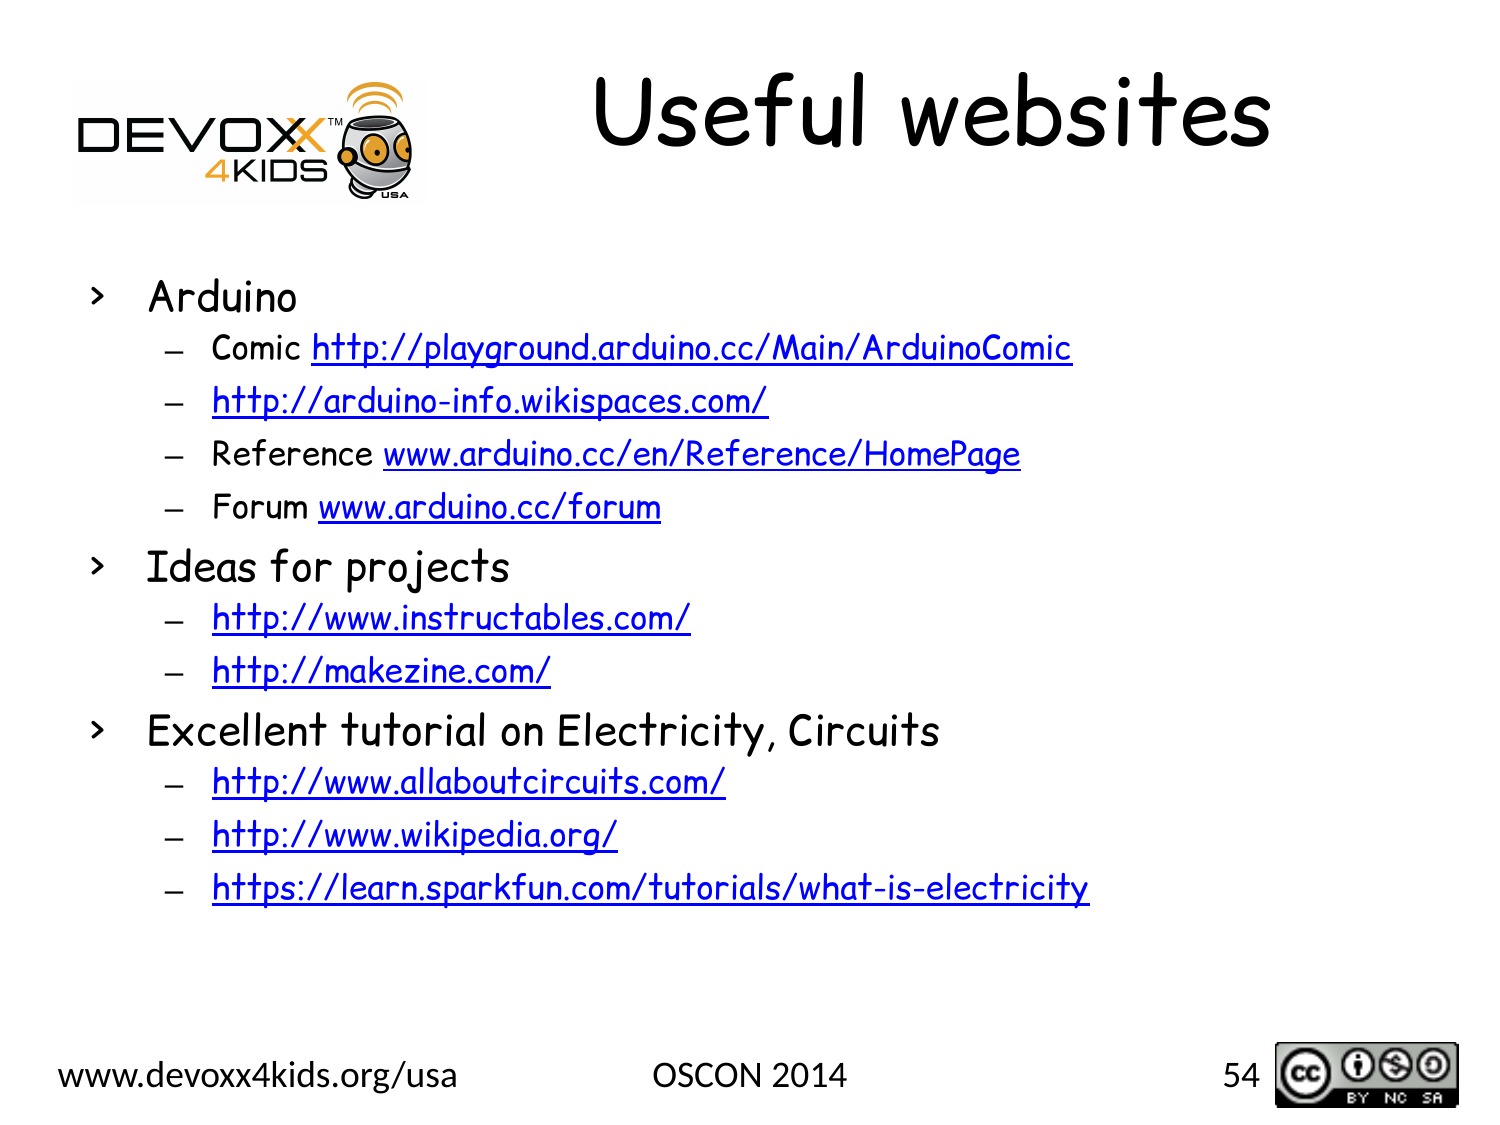

# Useful websites
Arduino
Comic http://playground.arduino.cc/Main/ArduinoComic
http://arduino-info.wikispaces.com/
Reference www.arduino.cc/en/Reference/HomePage
Forum www.arduino.cc/forum
Ideas for projects
http://www.instructables.com/
http://makezine.com/
Excellent tutorial on Electricity, Circuits
http://www.allaboutcircuits.com/
http://www.wikipedia.org/
https://learn.sparkfun.com/tutorials/what-is-electricity
OSCON 2014
54